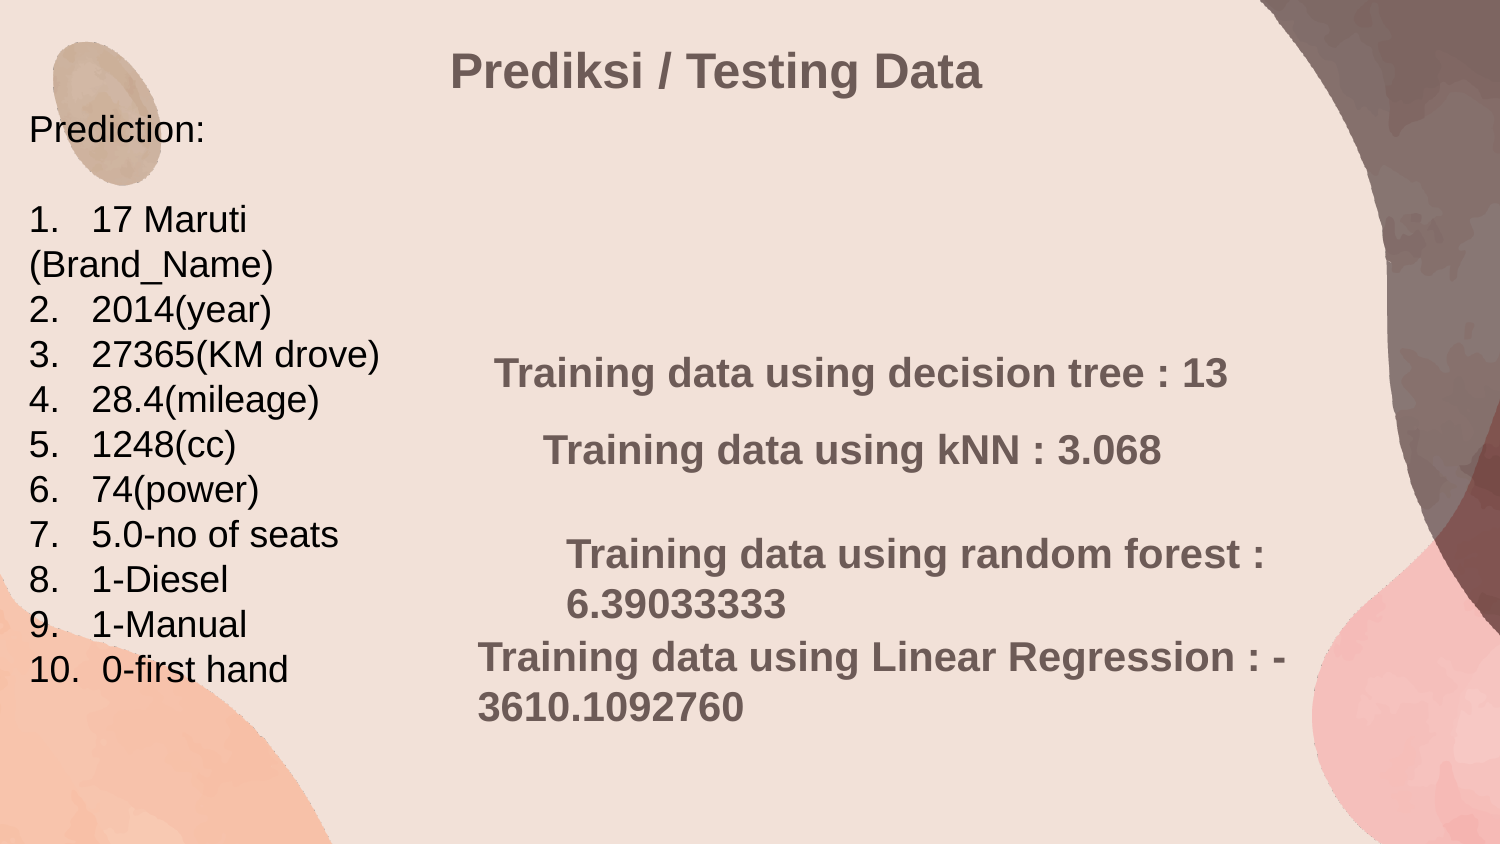

Prediksi / Testing Data
Prediction:
1.   17 Maruti 	(Brand_Name)
2.   2014(year)
3.   27365(KM drove)
4.   28.4(mileage)
5.   1248(cc)
6.   74(power)
7.   5.0-no of seats
8.   1-Diesel
9.   1-Manual
10.  0-first hand
# Training data using decision tree : 13
Training data using kNN : 3.068
Training data using random forest : 6.39033333
Training data using Linear Regression : -3610.1092760